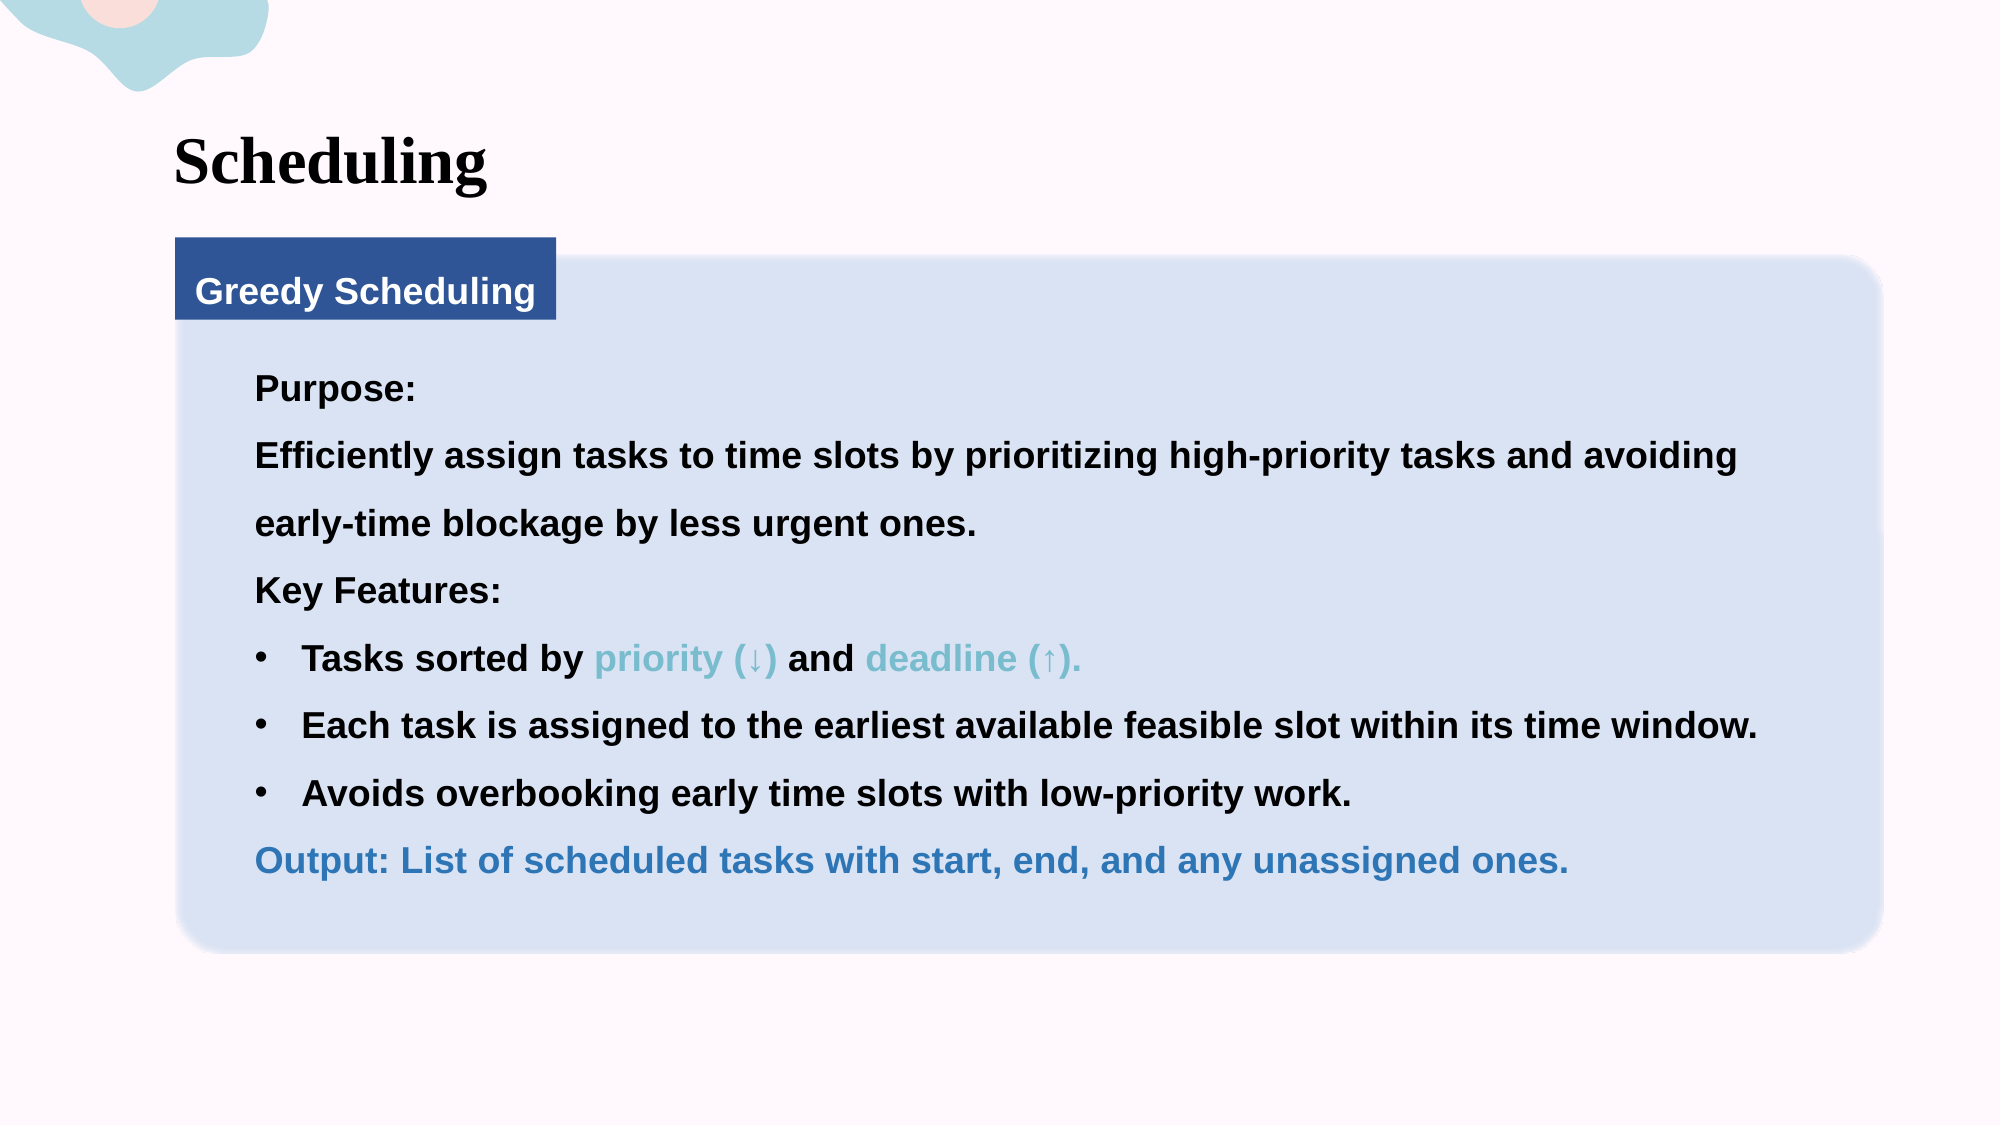

# Scheduling
Greedy Scheduling

Purpose:
Efficiently assign tasks to time slots by prioritizing high-priority tasks and avoiding early-time blockage by less urgent ones.
Key Features:
Tasks sorted by priority (↓) and deadline (↑).
Each task is assigned to the earliest available feasible slot within its time window.
Avoids overbooking early time slots with low-priority work.
Output: List of scheduled tasks with start, end, and any unassigned ones.